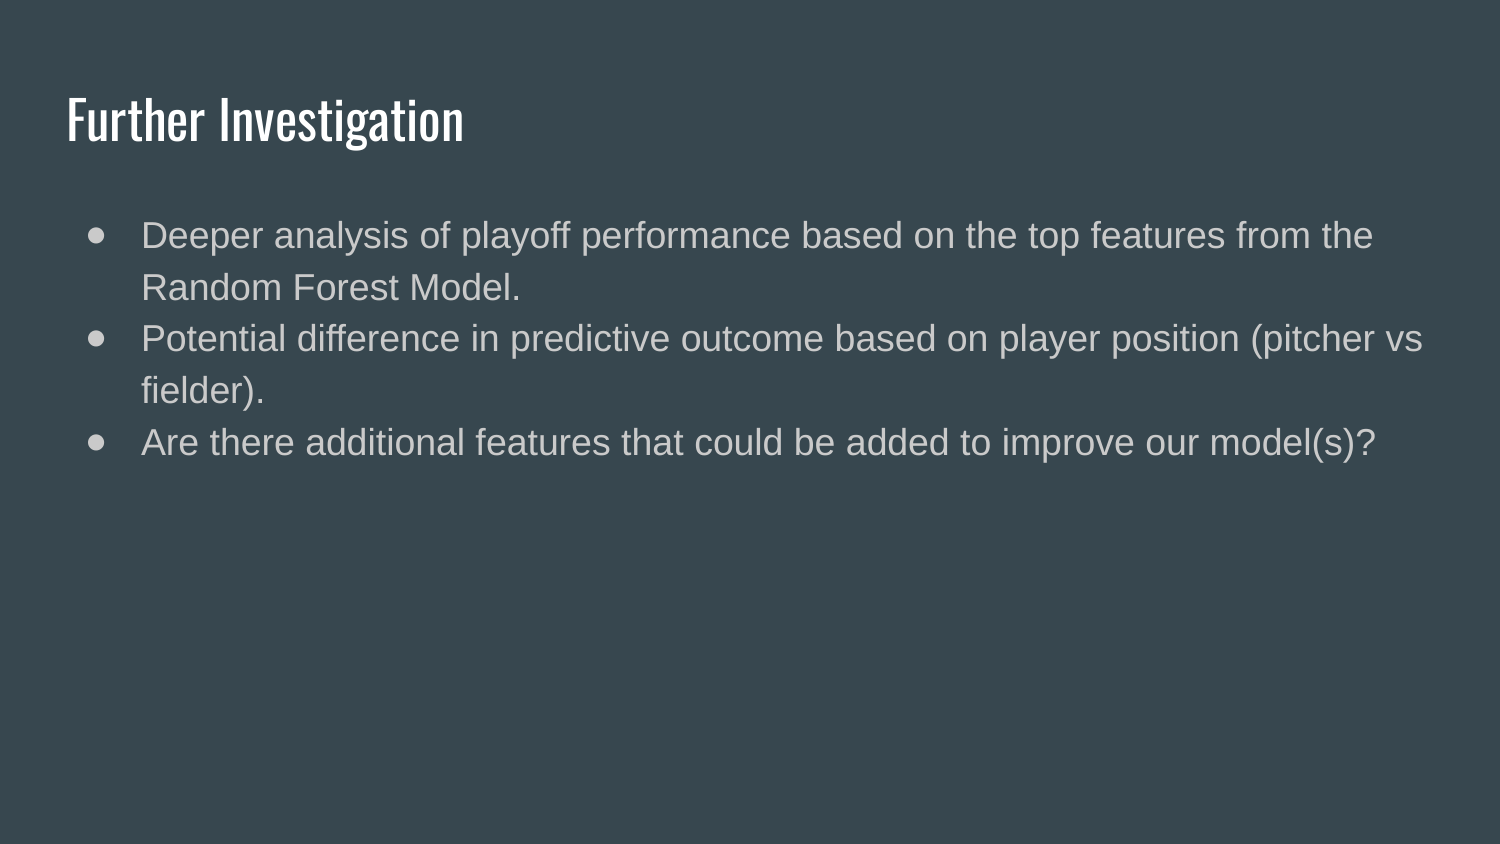

# Further Investigation
Deeper analysis of playoff performance based on the top features from the Random Forest Model.
Potential difference in predictive outcome based on player position (pitcher vs fielder).
Are there additional features that could be added to improve our model(s)?